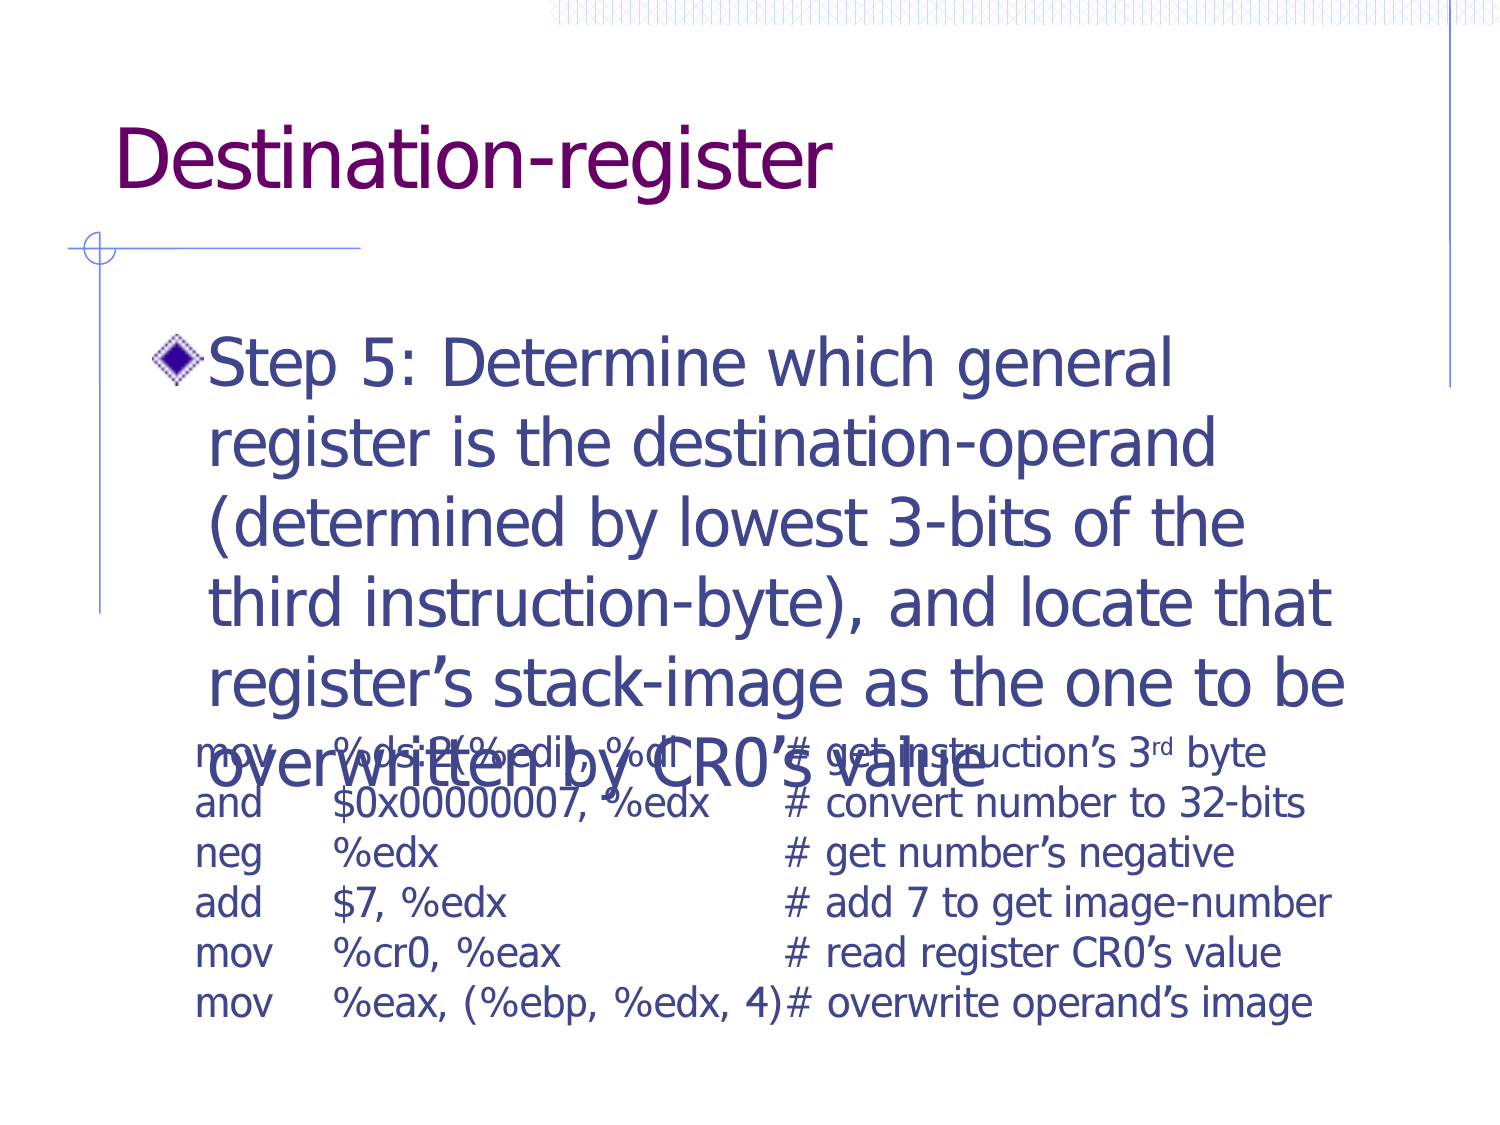

# Destination-register
Step 5: Determine which general register is the destination-operand (determined by lowest 3-bits of the third instruction-byte), and locate that register’s stack-image as the one to be overwritten by CR0’s value
 mov	%ds:2(%edi), %dl	# get instruction’s 3rd byte
 and	$0x00000007, %edx	# convert number to 32-bits
 neg	%edx			# get number’s negative
 add	$7, %edx		# add 7 to get image-number
 mov	%cr0, %eax		# read register CR0’s value
 mov	%eax, (%ebp, %edx, 4)# overwrite operand’s image